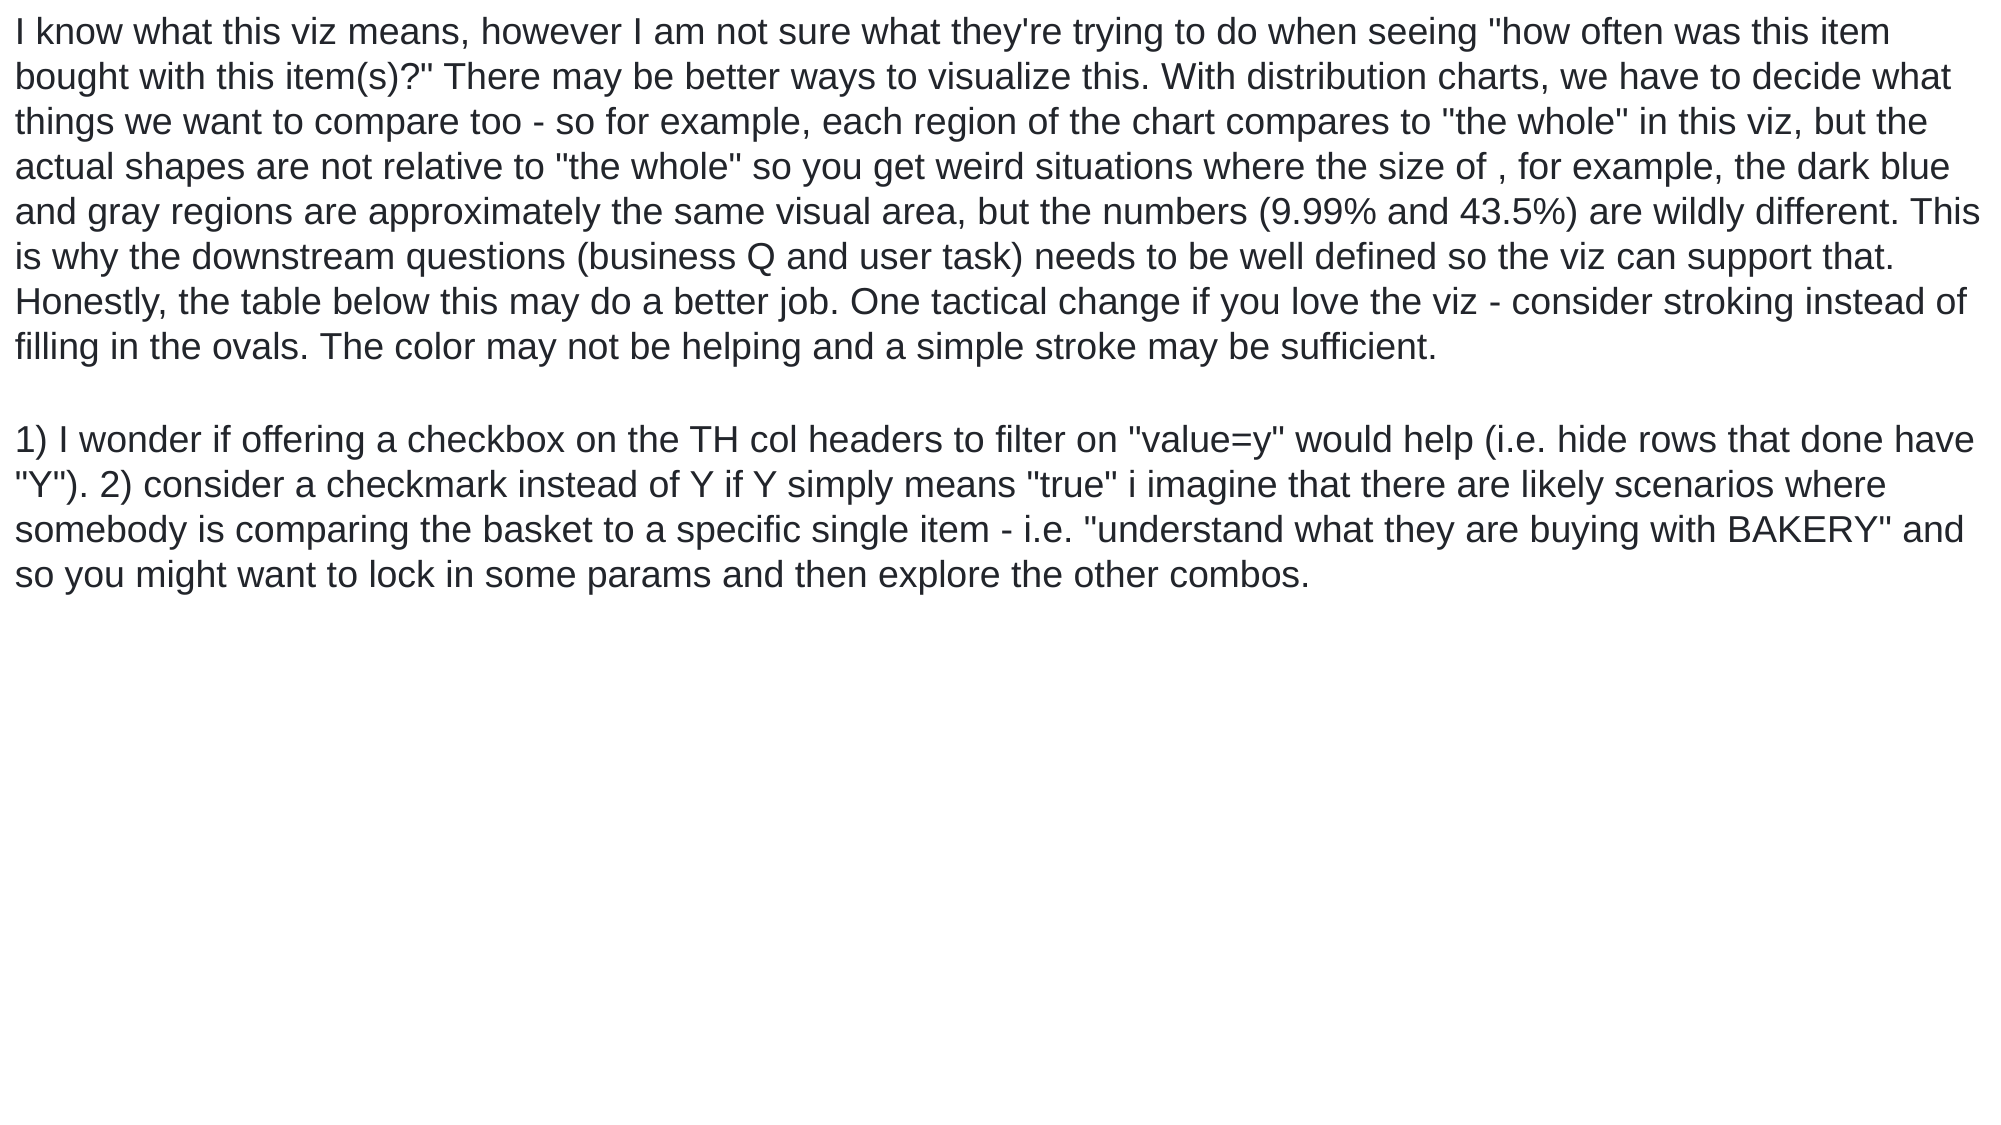

I know what this viz means, however I am not sure what they're trying to do when seeing "how often was this item bought with this item(s)?" There may be better ways to visualize this. With distribution charts, we have to decide what things we want to compare too - so for example, each region of the chart compares to "the whole" in this viz, but the actual shapes are not relative to "the whole" so you get weird situations where the size of , for example, the dark blue and gray regions are approximately the same visual area, but the numbers (9.99% and 43.5%) are wildly different. This is why the downstream questions (business Q and user task) needs to be well defined so the viz can support that. Honestly, the table below this may do a better job. One tactical change if you love the viz - consider stroking instead of filling in the ovals. The color may not be helping and a simple stroke may be sufficient.
1) I wonder if offering a checkbox on the TH col headers to filter on "value=y" would help (i.e. hide rows that done have "Y"). 2) consider a checkmark instead of Y if Y simply means "true" i imagine that there are likely scenarios where somebody is comparing the basket to a specific single item - i.e. "understand what they are buying with BAKERY" and so you might want to lock in some params and then explore the other combos.